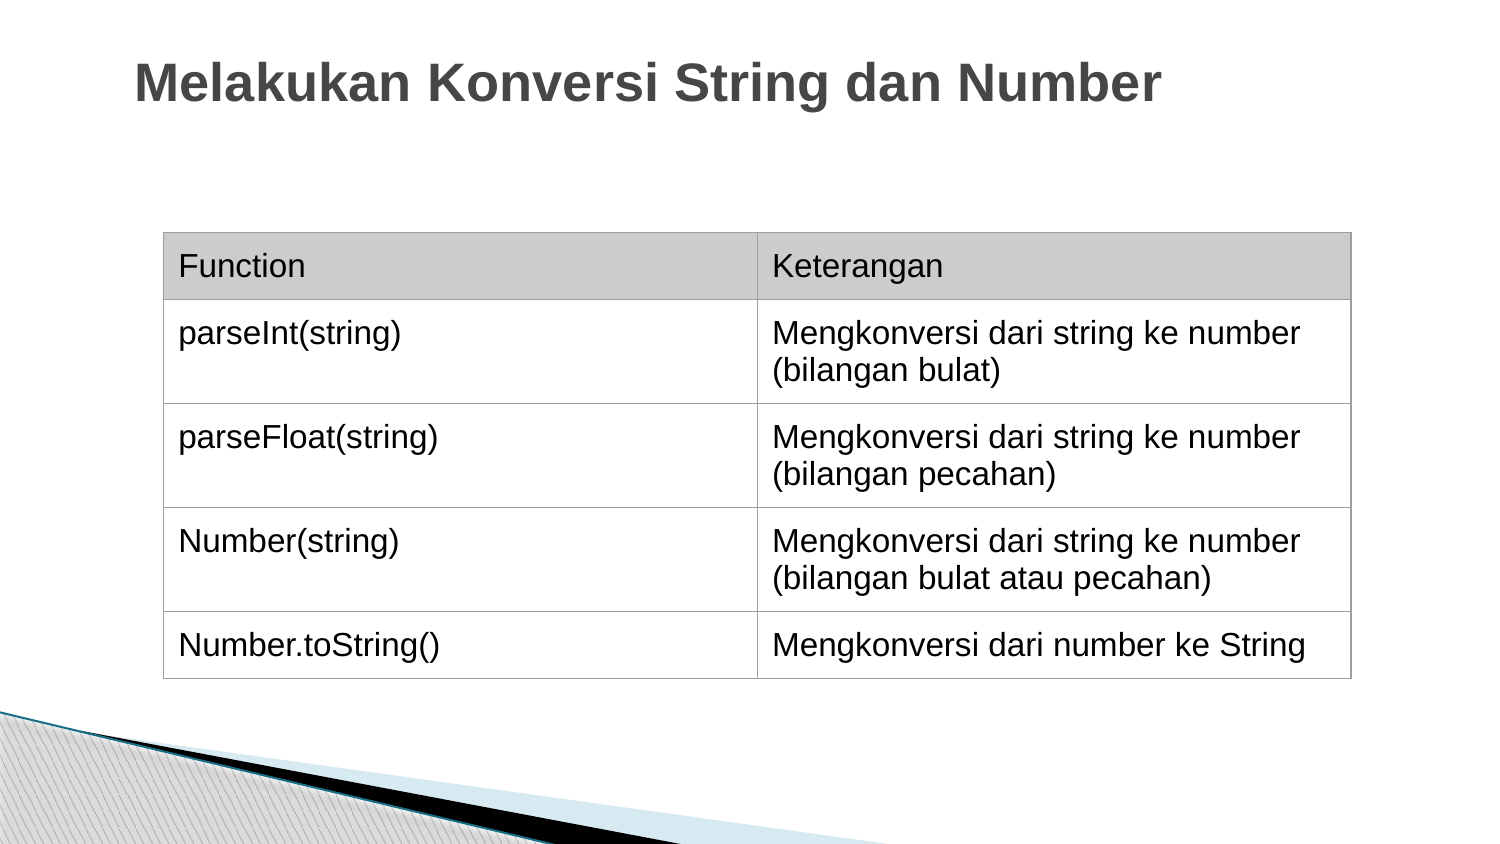

# Melakukan Konversi String dan Number
| Function | Keterangan |
| --- | --- |
| parseInt(string) | Mengkonversi dari string ke number (bilangan bulat) |
| parseFloat(string) | Mengkonversi dari string ke number (bilangan pecahan) |
| Number(string) | Mengkonversi dari string ke number (bilangan bulat atau pecahan) |
| Number.toString() | Mengkonversi dari number ke String |